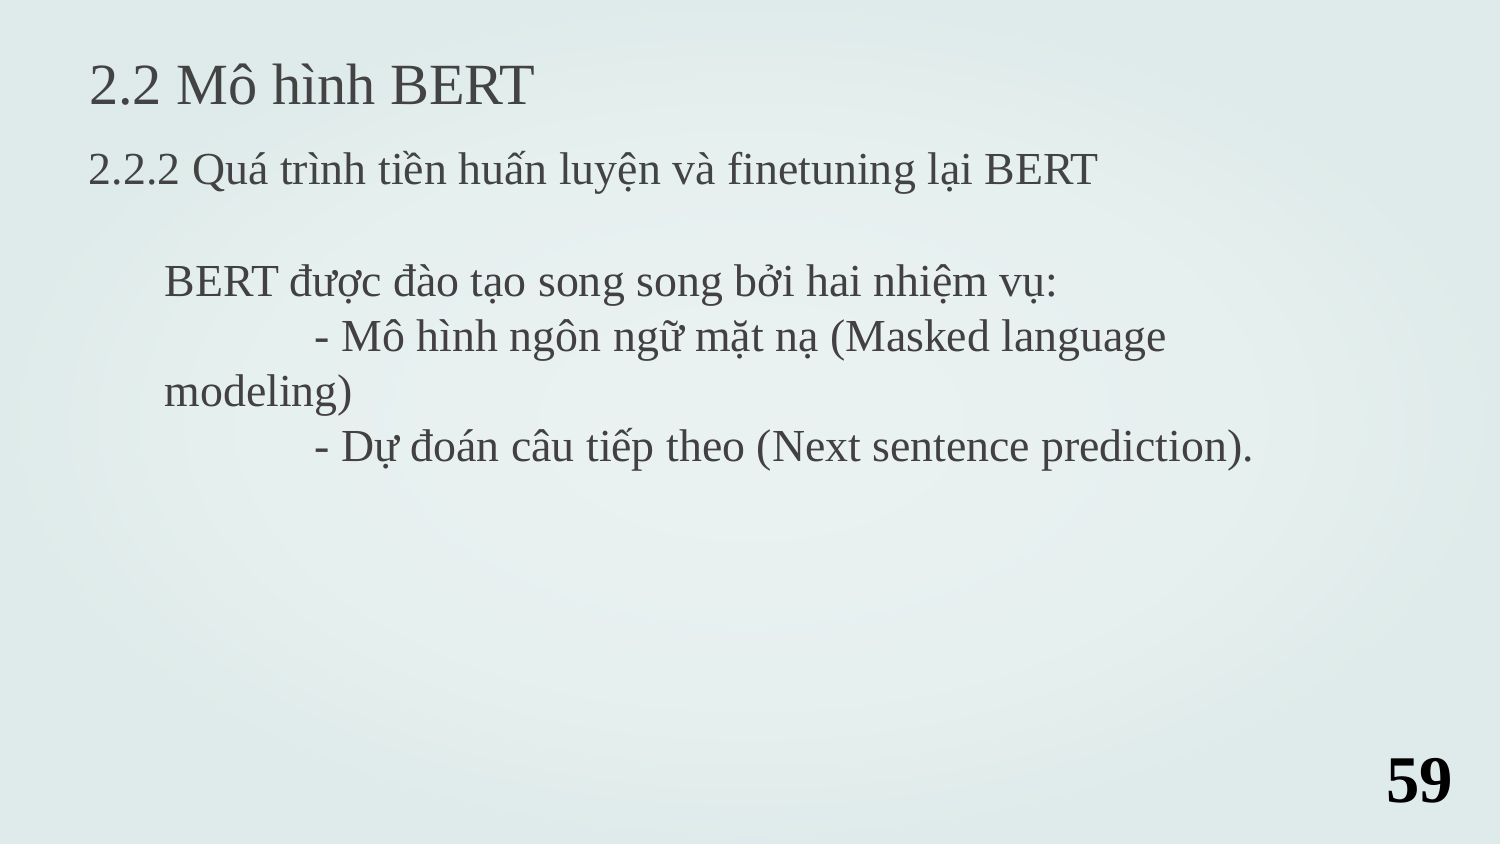

2.2 Mô hình BERT
2.2.2 Quá trình tiền huấn luyện và finetuning lại BERT
BERT được đào tạo song song bởi hai nhiệm vụ:
	- Mô hình ngôn ngữ mặt nạ (Masked language modeling)
	- Dự đoán câu tiếp theo (Next sentence prediction).
59